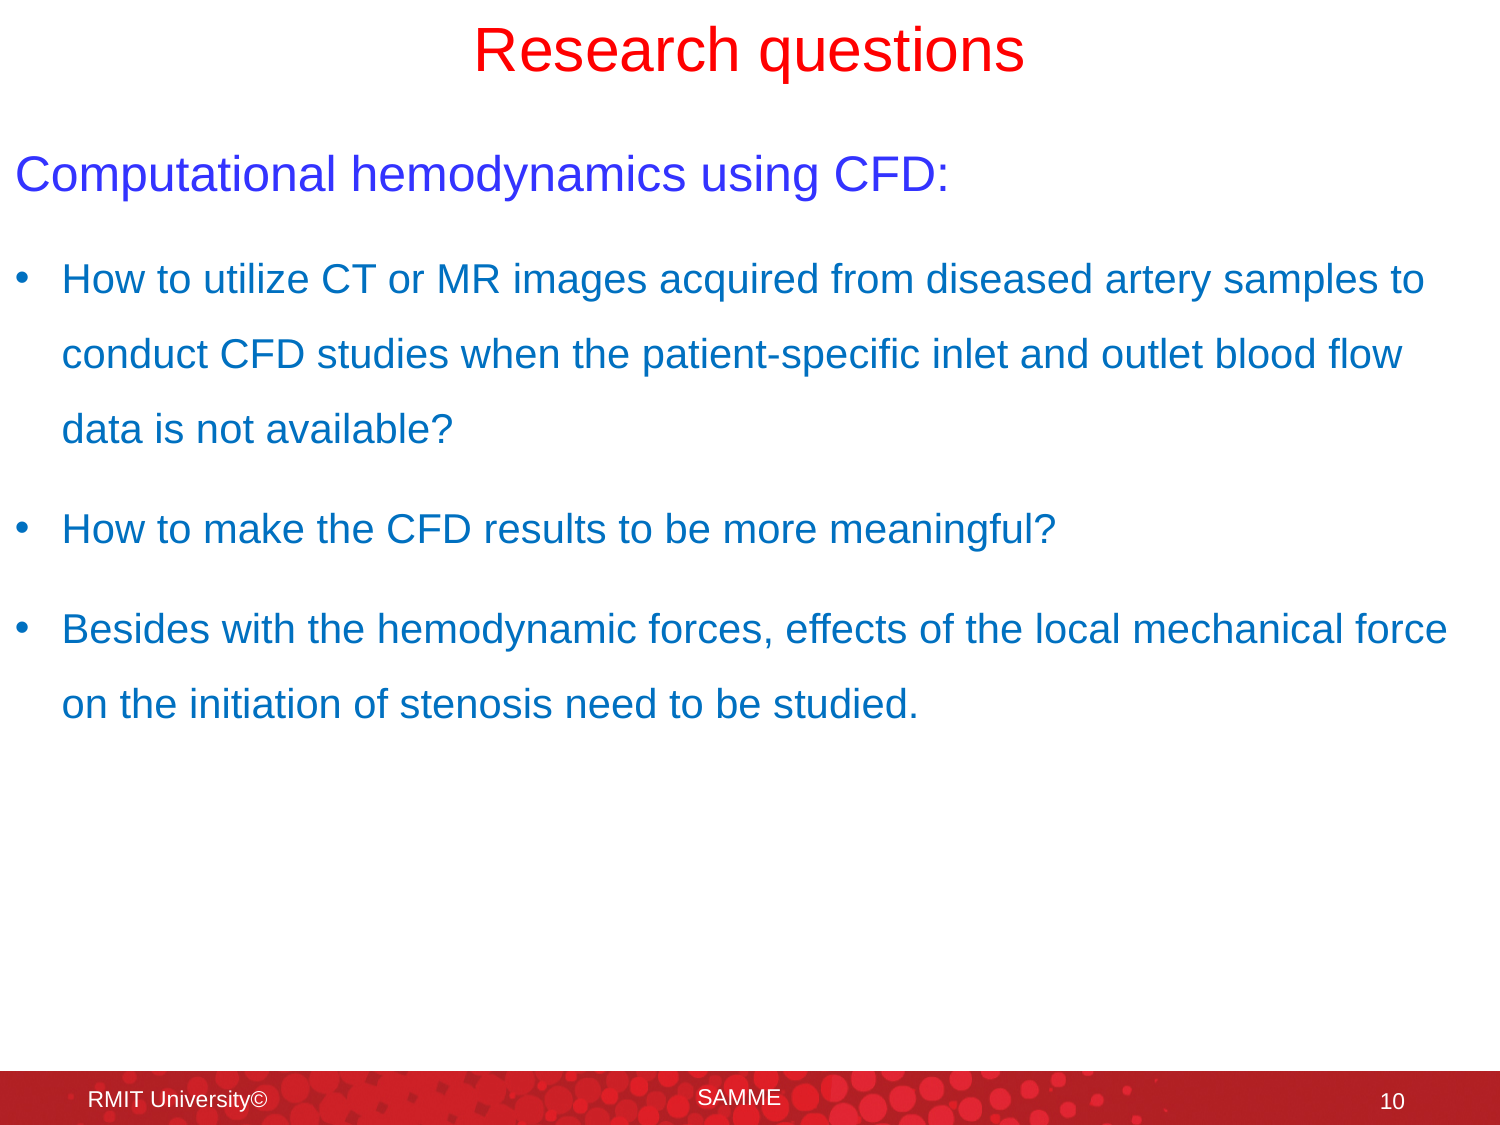

Research questions
Computational hemodynamics using CFD:
How to utilize CT or MR images acquired from diseased artery samples to conduct CFD studies when the patient-specific inlet and outlet blood flow data is not available?
How to make the CFD results to be more meaningful?
Besides with the hemodynamic forces, effects of the local mechanical force on the initiation of stenosis need to be studied.

SAMME
RMIT University©
10